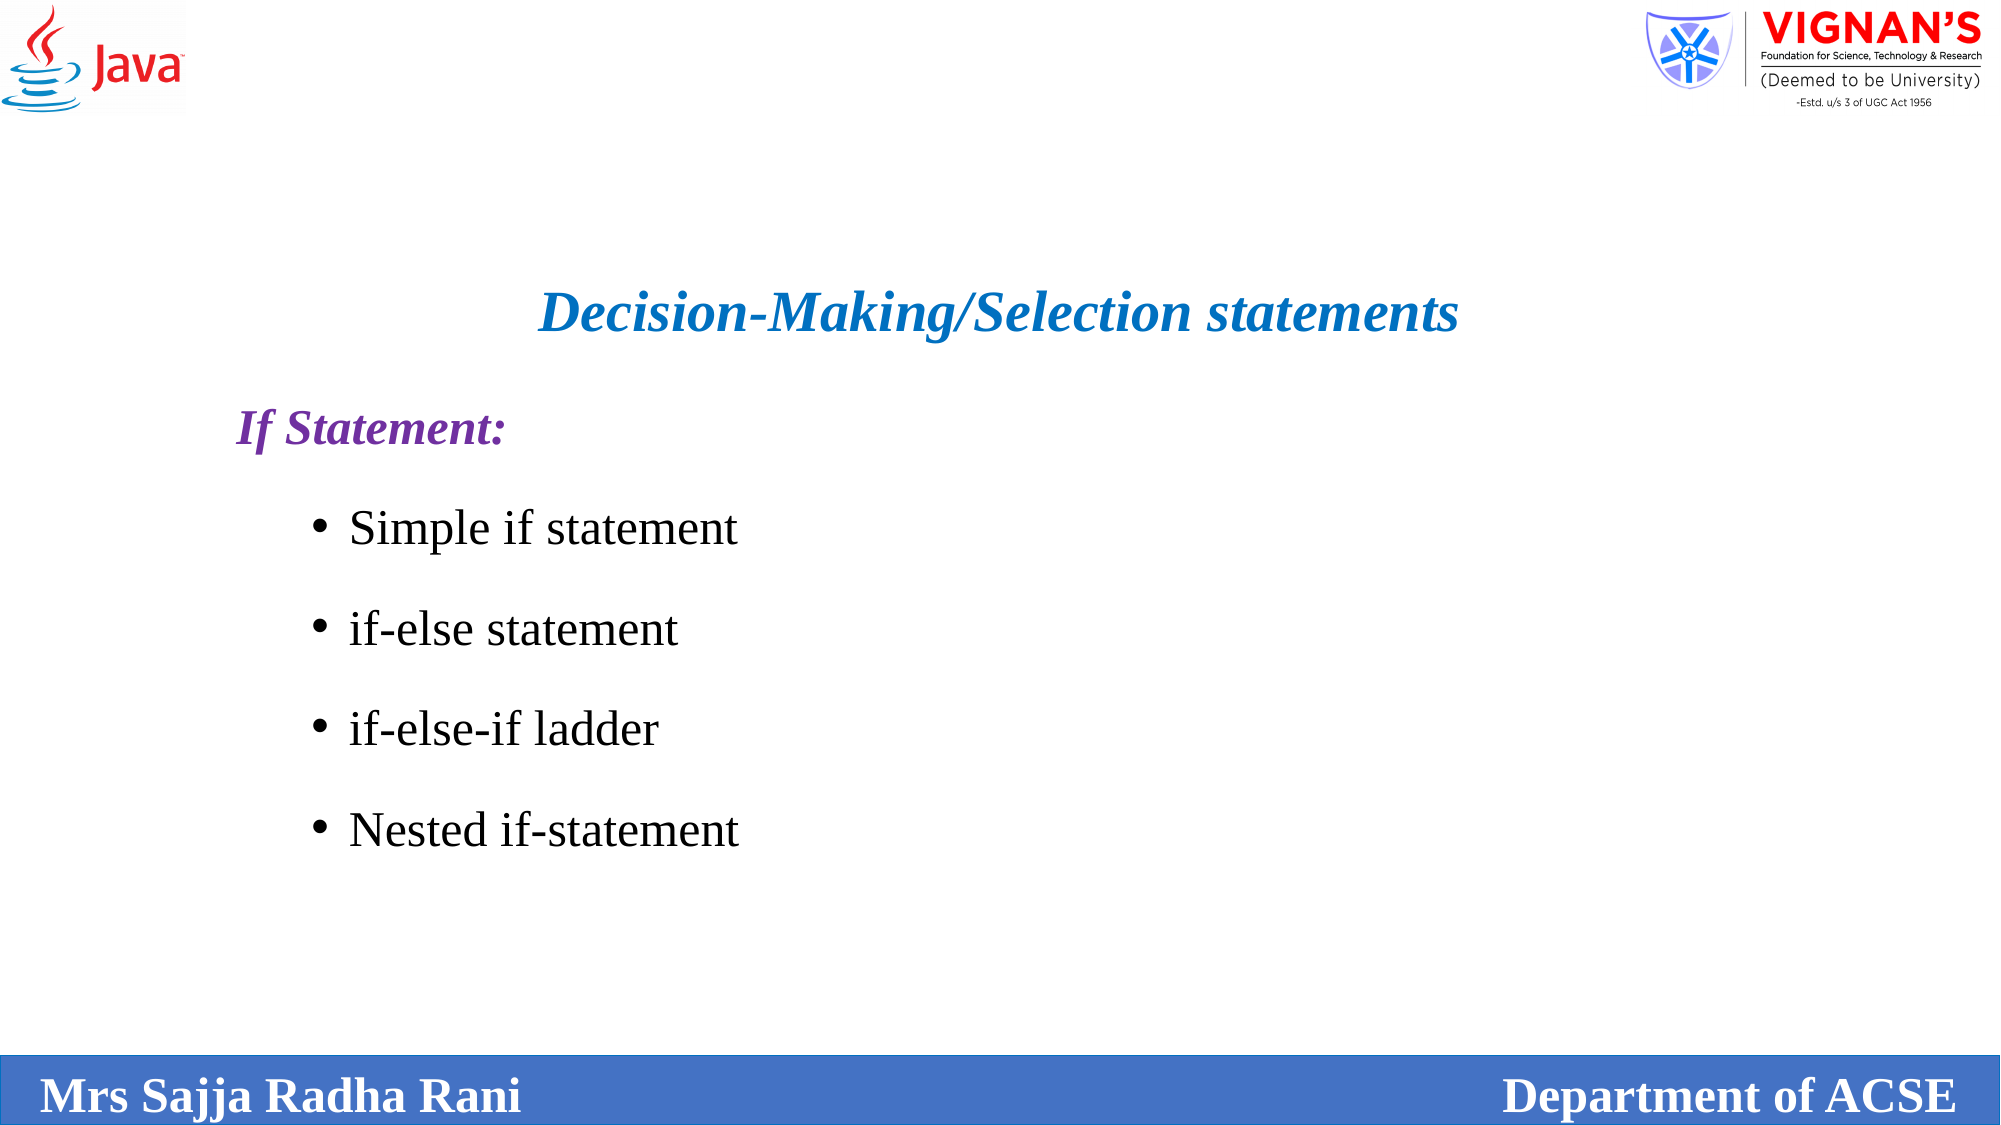

Decision-Making/Selection statements
If Statement:
Simple if statement
if-else statement
if-else-if ladder
Nested if-statement